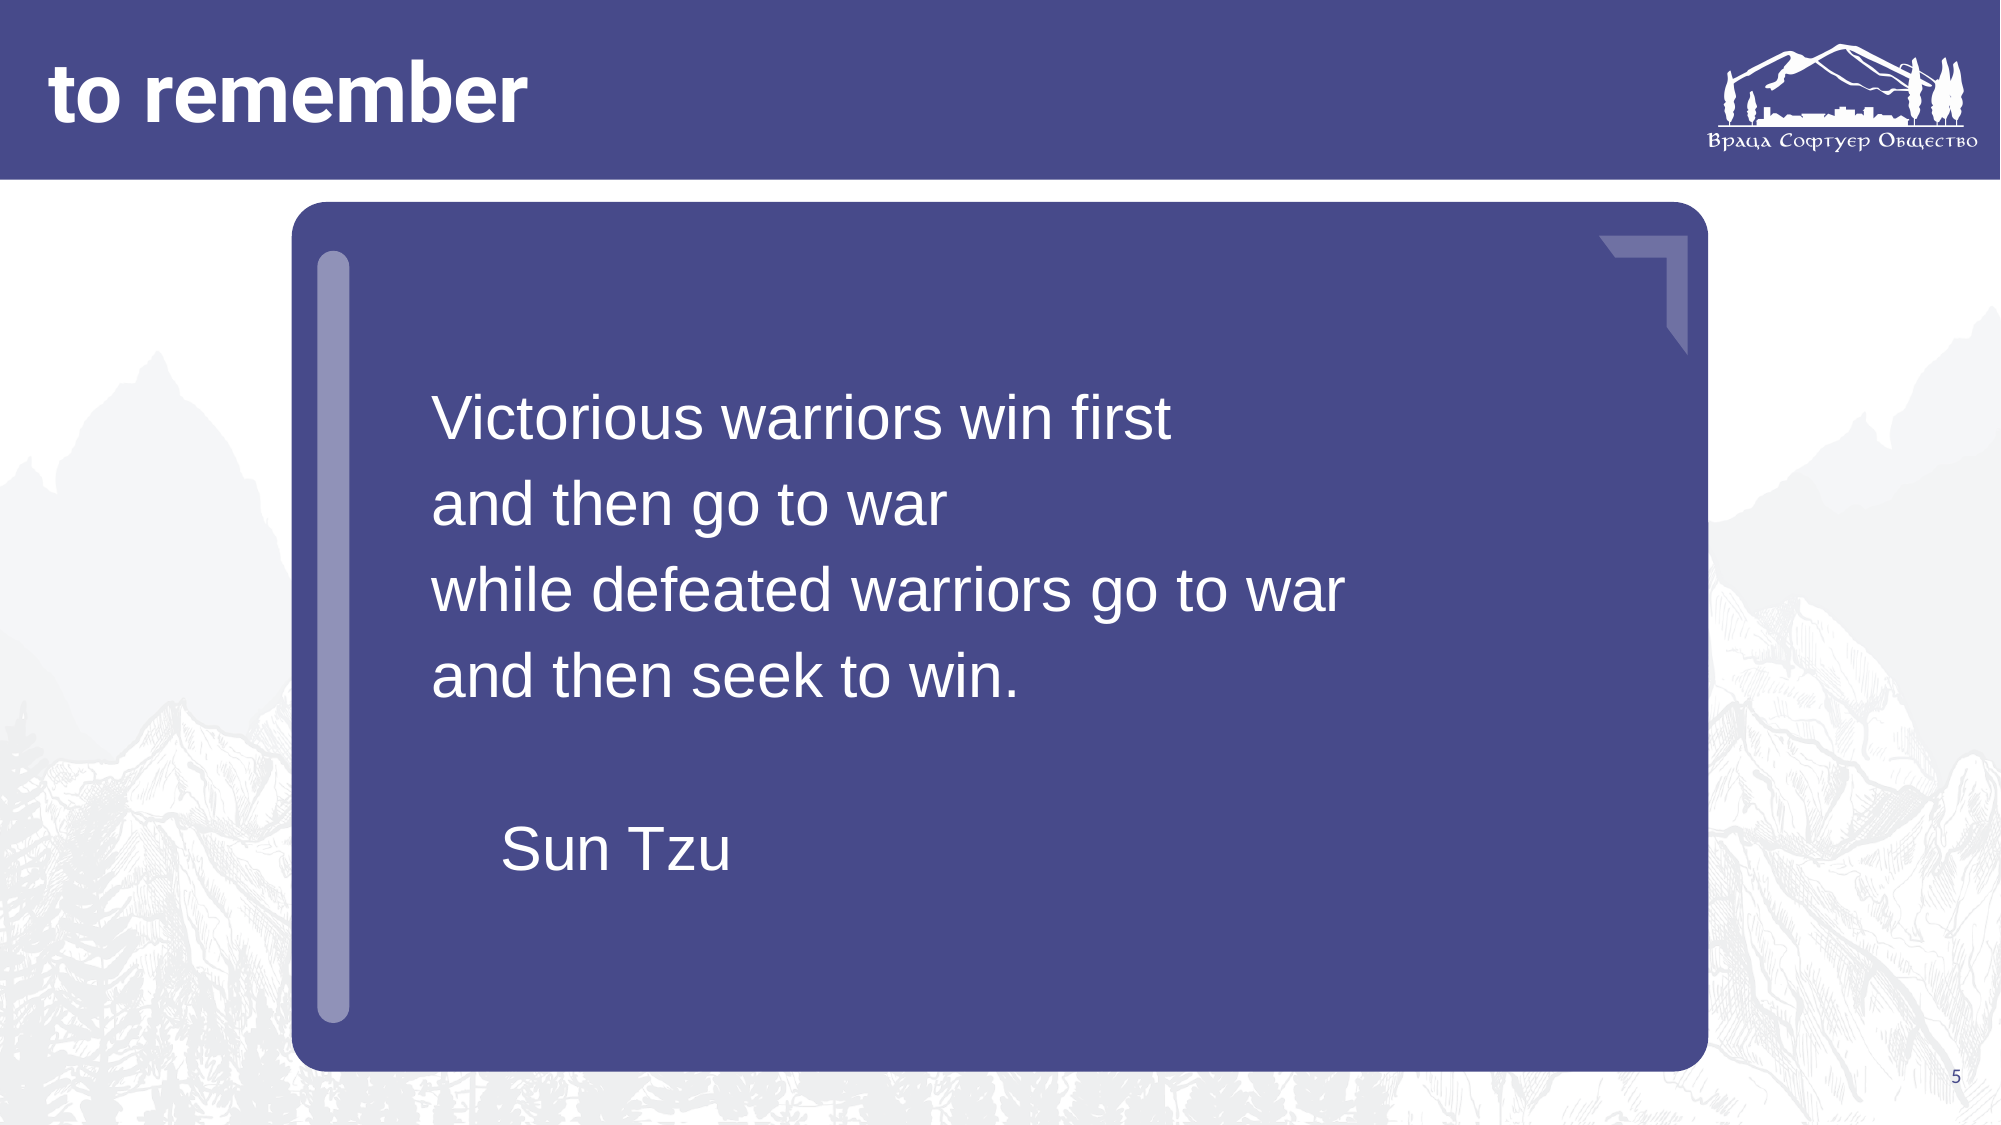

# to remember

…
…
…

Victorious warriors win first
and then go to war
while defeated warriors go to war
and then seek to win.

    Sun Tzu

5